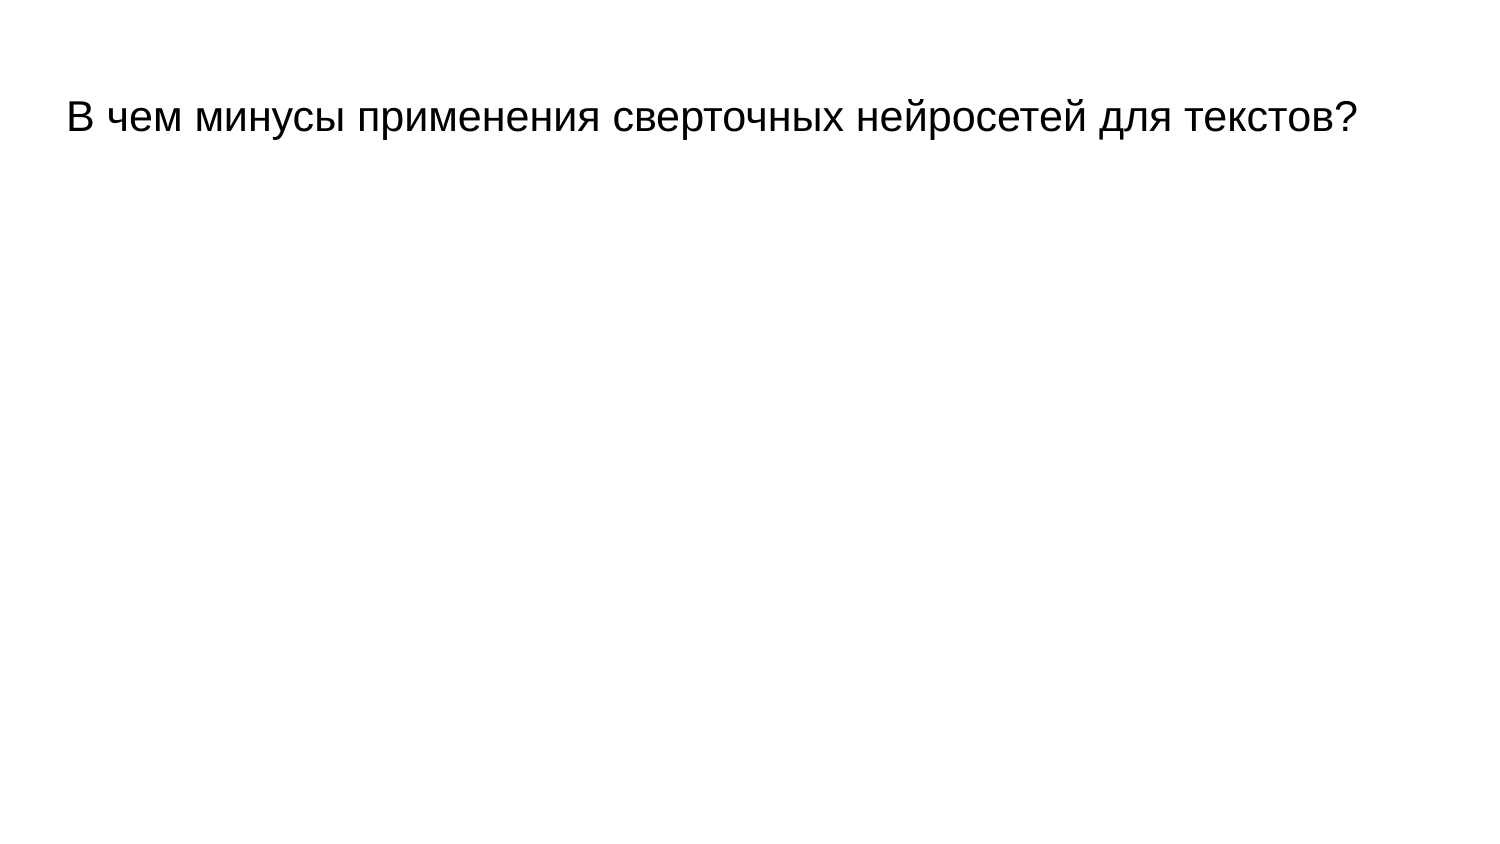

# В чем минусы применения сверточных нейросетей для текстов?